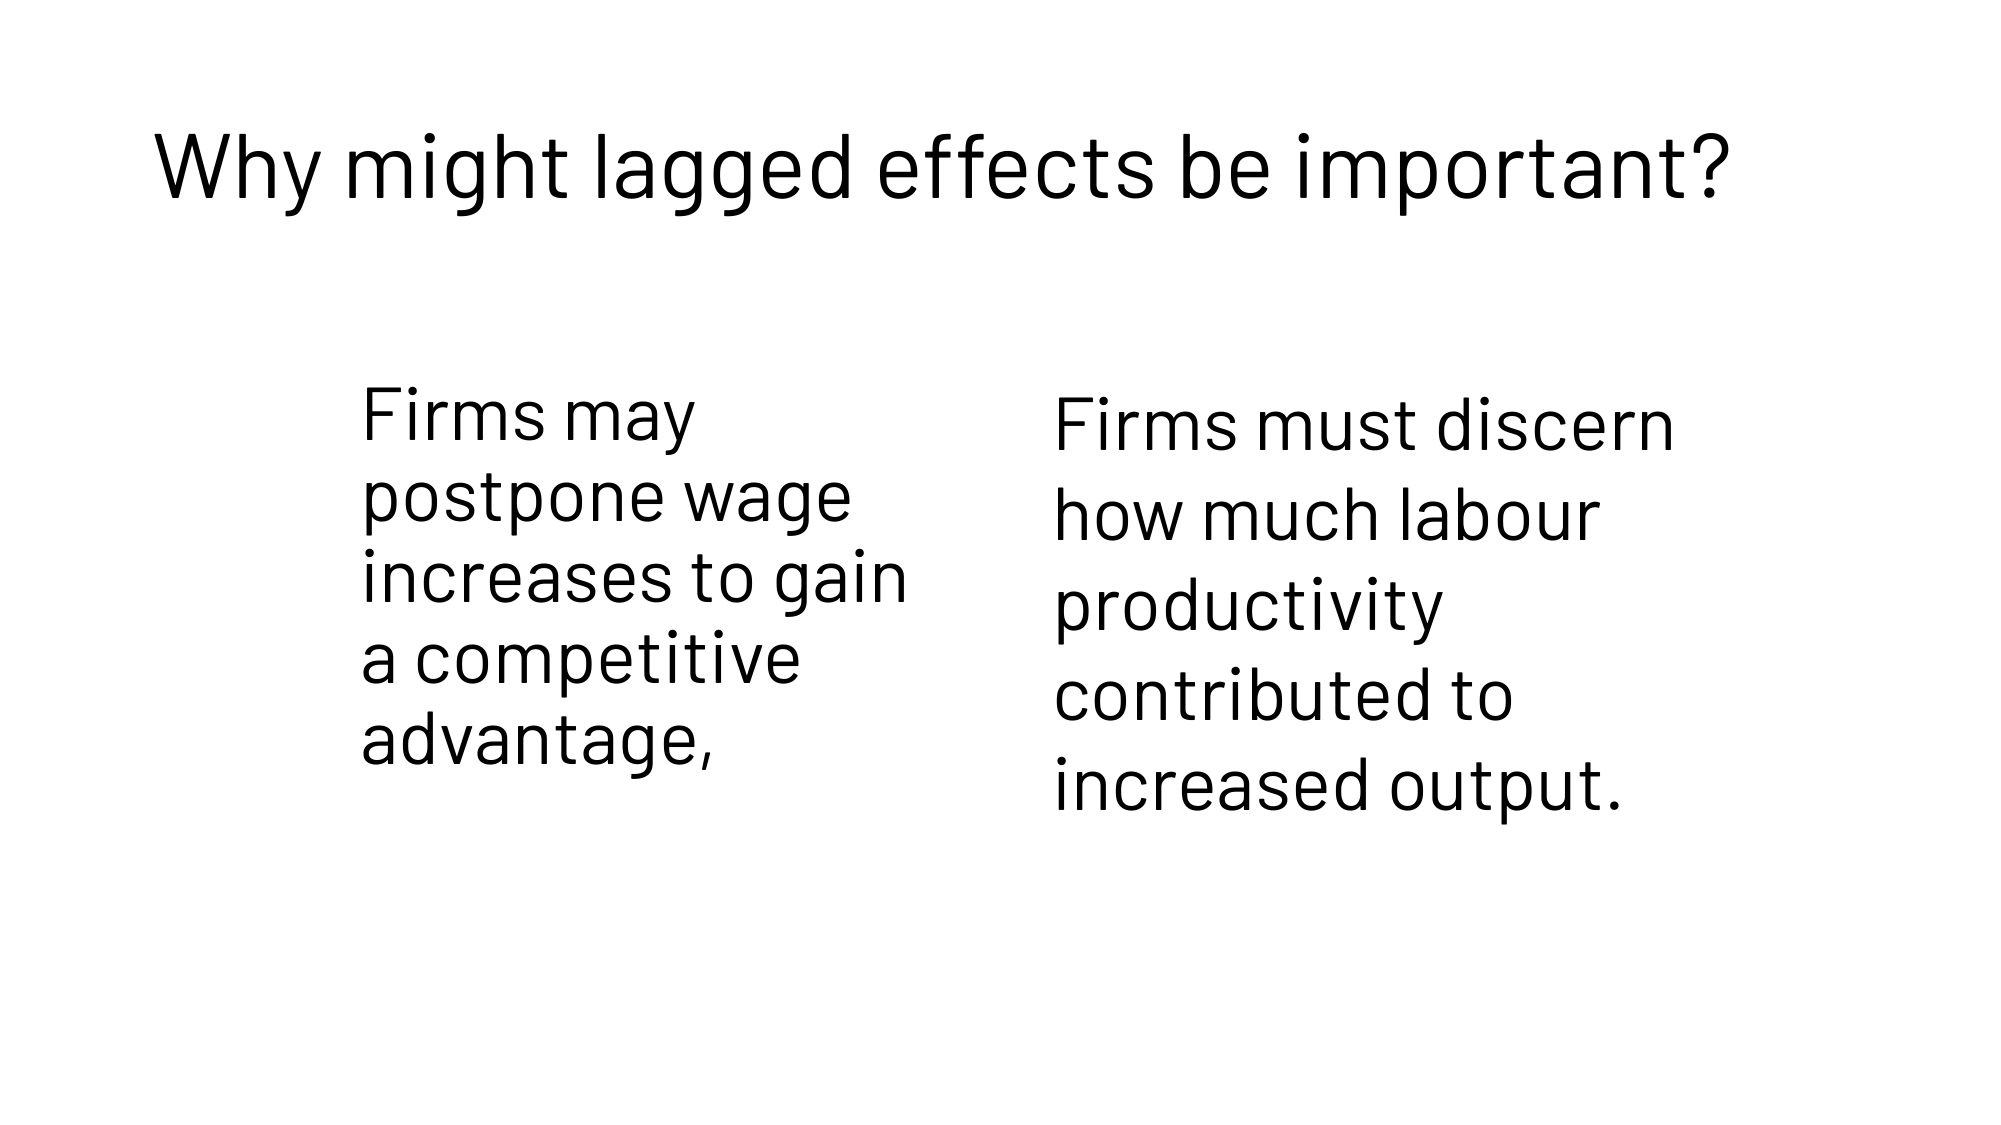

# Why might lagged effects be important?
Firms may postpone wage increases to gain a competitive advantage,
Firms must discern how much labour productivity contributed to increased output.